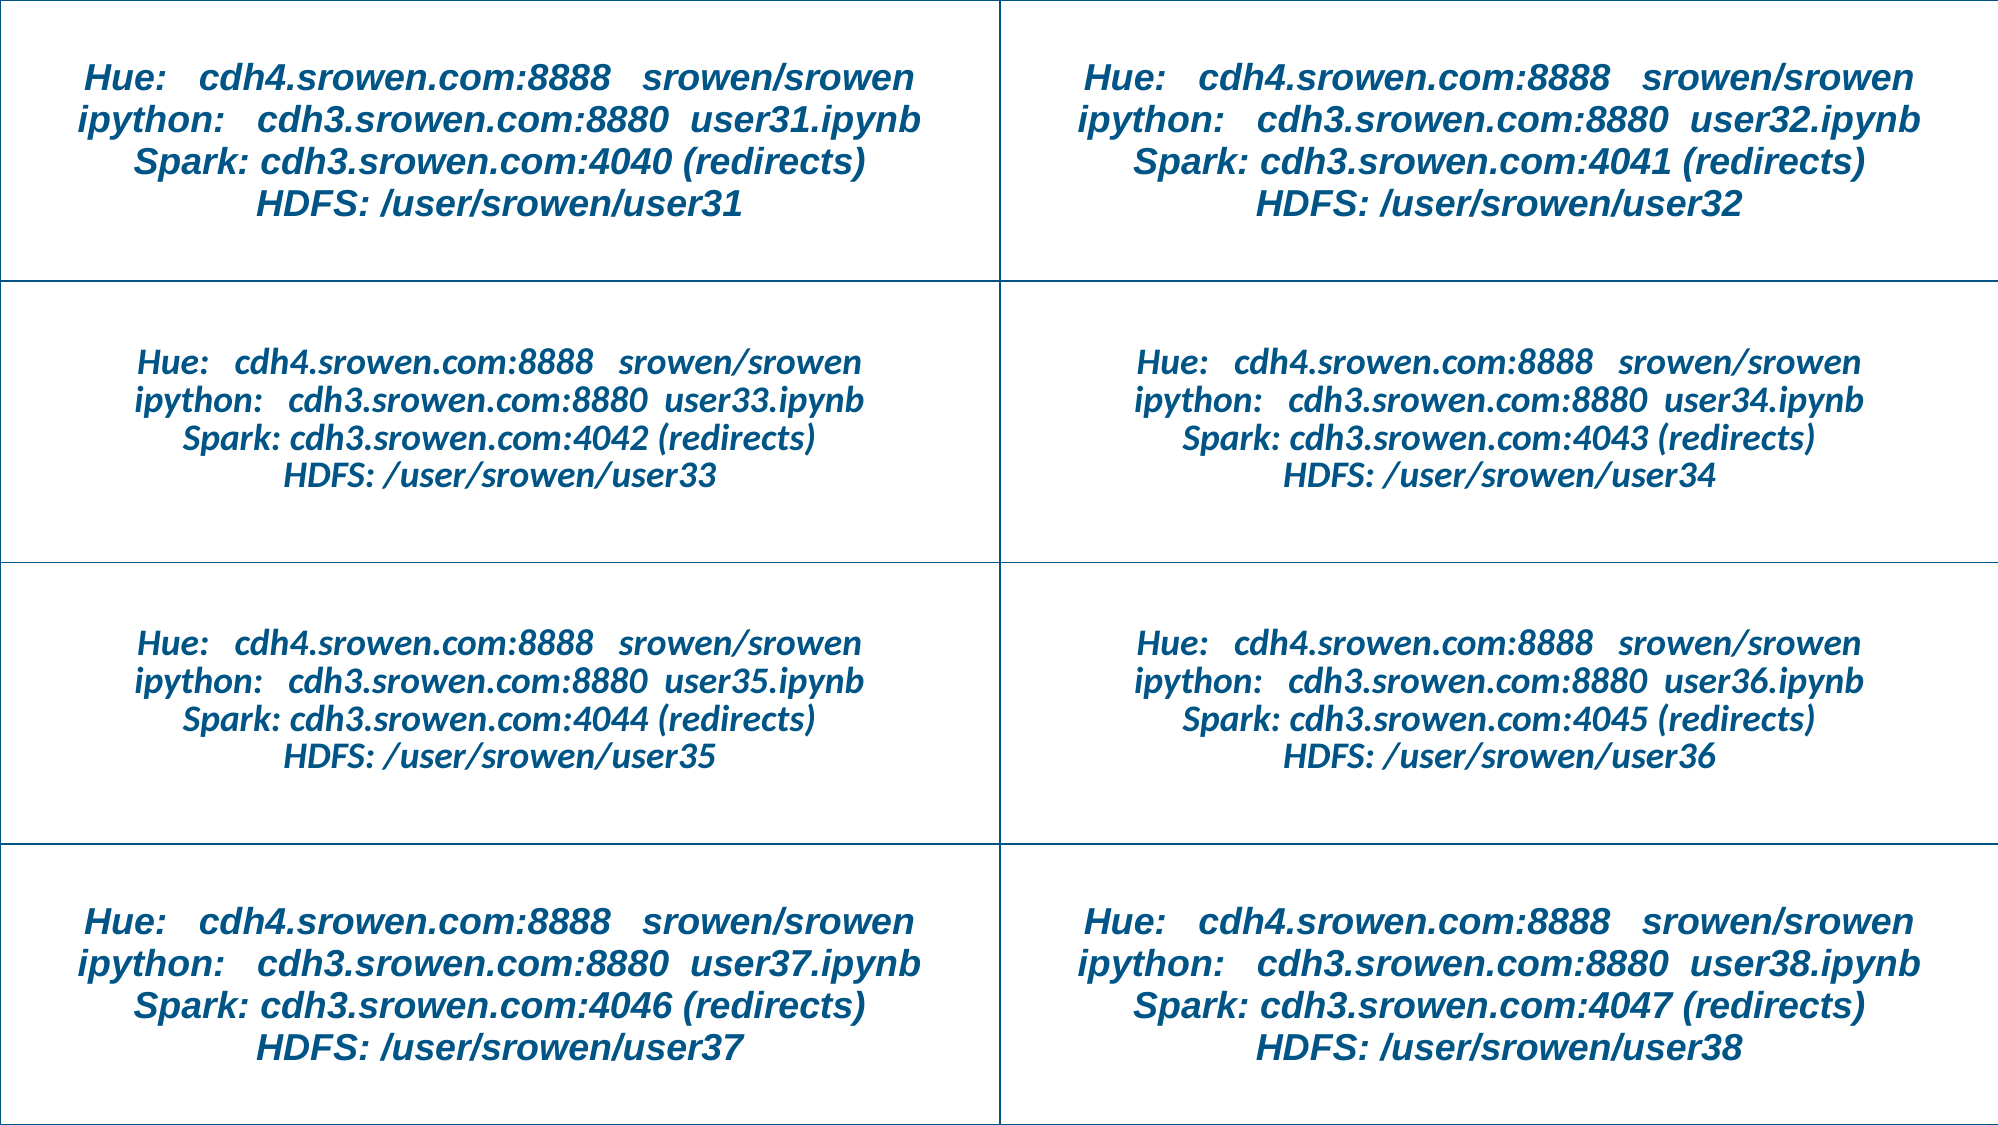

| Hue: cdh4.srowen.com:8888 srowen/srowen ipython: cdh3.srowen.com:8880 user31.ipynb Spark: cdh3.srowen.com:4040 (redirects) HDFS: /user/srowen/user31 | Hue: cdh4.srowen.com:8888 srowen/srowen ipython: cdh3.srowen.com:8880 user32.ipynb Spark: cdh3.srowen.com:4041 (redirects) HDFS: /user/srowen/user32 |
| --- | --- |
| Hue: cdh4.srowen.com:8888 srowen/srowen ipython: cdh3.srowen.com:8880 user33.ipynb Spark: cdh3.srowen.com:4042 (redirects) HDFS: /user/srowen/user33 | Hue: cdh4.srowen.com:8888 srowen/srowen ipython: cdh3.srowen.com:8880 user34.ipynb Spark: cdh3.srowen.com:4043 (redirects) HDFS: /user/srowen/user34 |
| Hue: cdh4.srowen.com:8888 srowen/srowen ipython: cdh3.srowen.com:8880 user35.ipynb Spark: cdh3.srowen.com:4044 (redirects) HDFS: /user/srowen/user35 | Hue: cdh4.srowen.com:8888 srowen/srowen ipython: cdh3.srowen.com:8880 user36.ipynb Spark: cdh3.srowen.com:4045 (redirects) HDFS: /user/srowen/user36 |
| Hue: cdh4.srowen.com:8888 srowen/srowen ipython: cdh3.srowen.com:8880 user37.ipynb Spark: cdh3.srowen.com:4046 (redirects) HDFS: /user/srowen/user37 | Hue: cdh4.srowen.com:8888 srowen/srowen ipython: cdh3.srowen.com:8880 user38.ipynb Spark: cdh3.srowen.com:4047 (redirects) HDFS: /user/srowen/user38 |